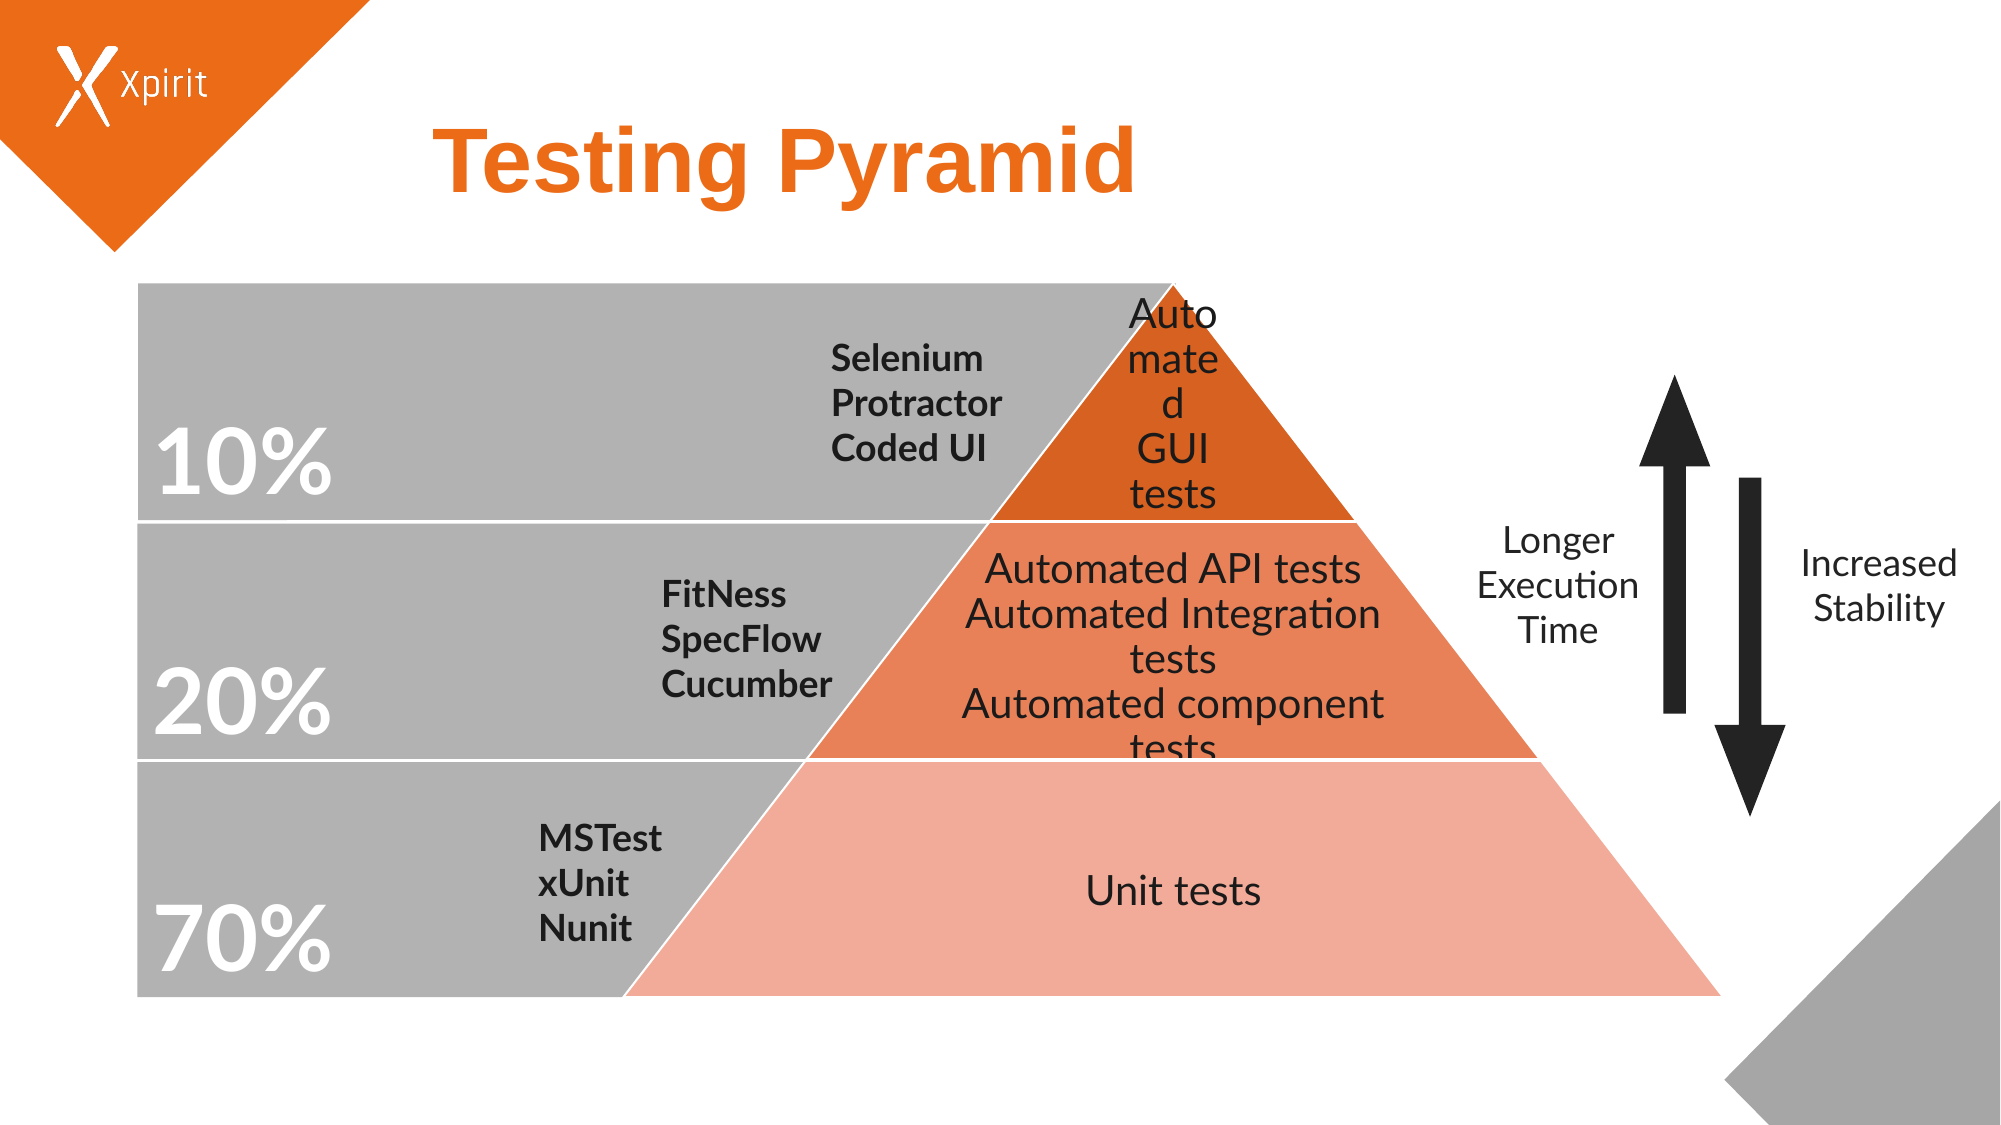

# Testing Pyramid
10%
Automated
GUI tests
Automated API tests
Automated Integration tests
Automated component tests
Unit tests
Selenium
Protractor
Coded UI

Longer Execution
Time
20%
Increased Stability
FitNess
SpecFlow
Cucumber
70%
MSTest
xUnit
Nunit
8